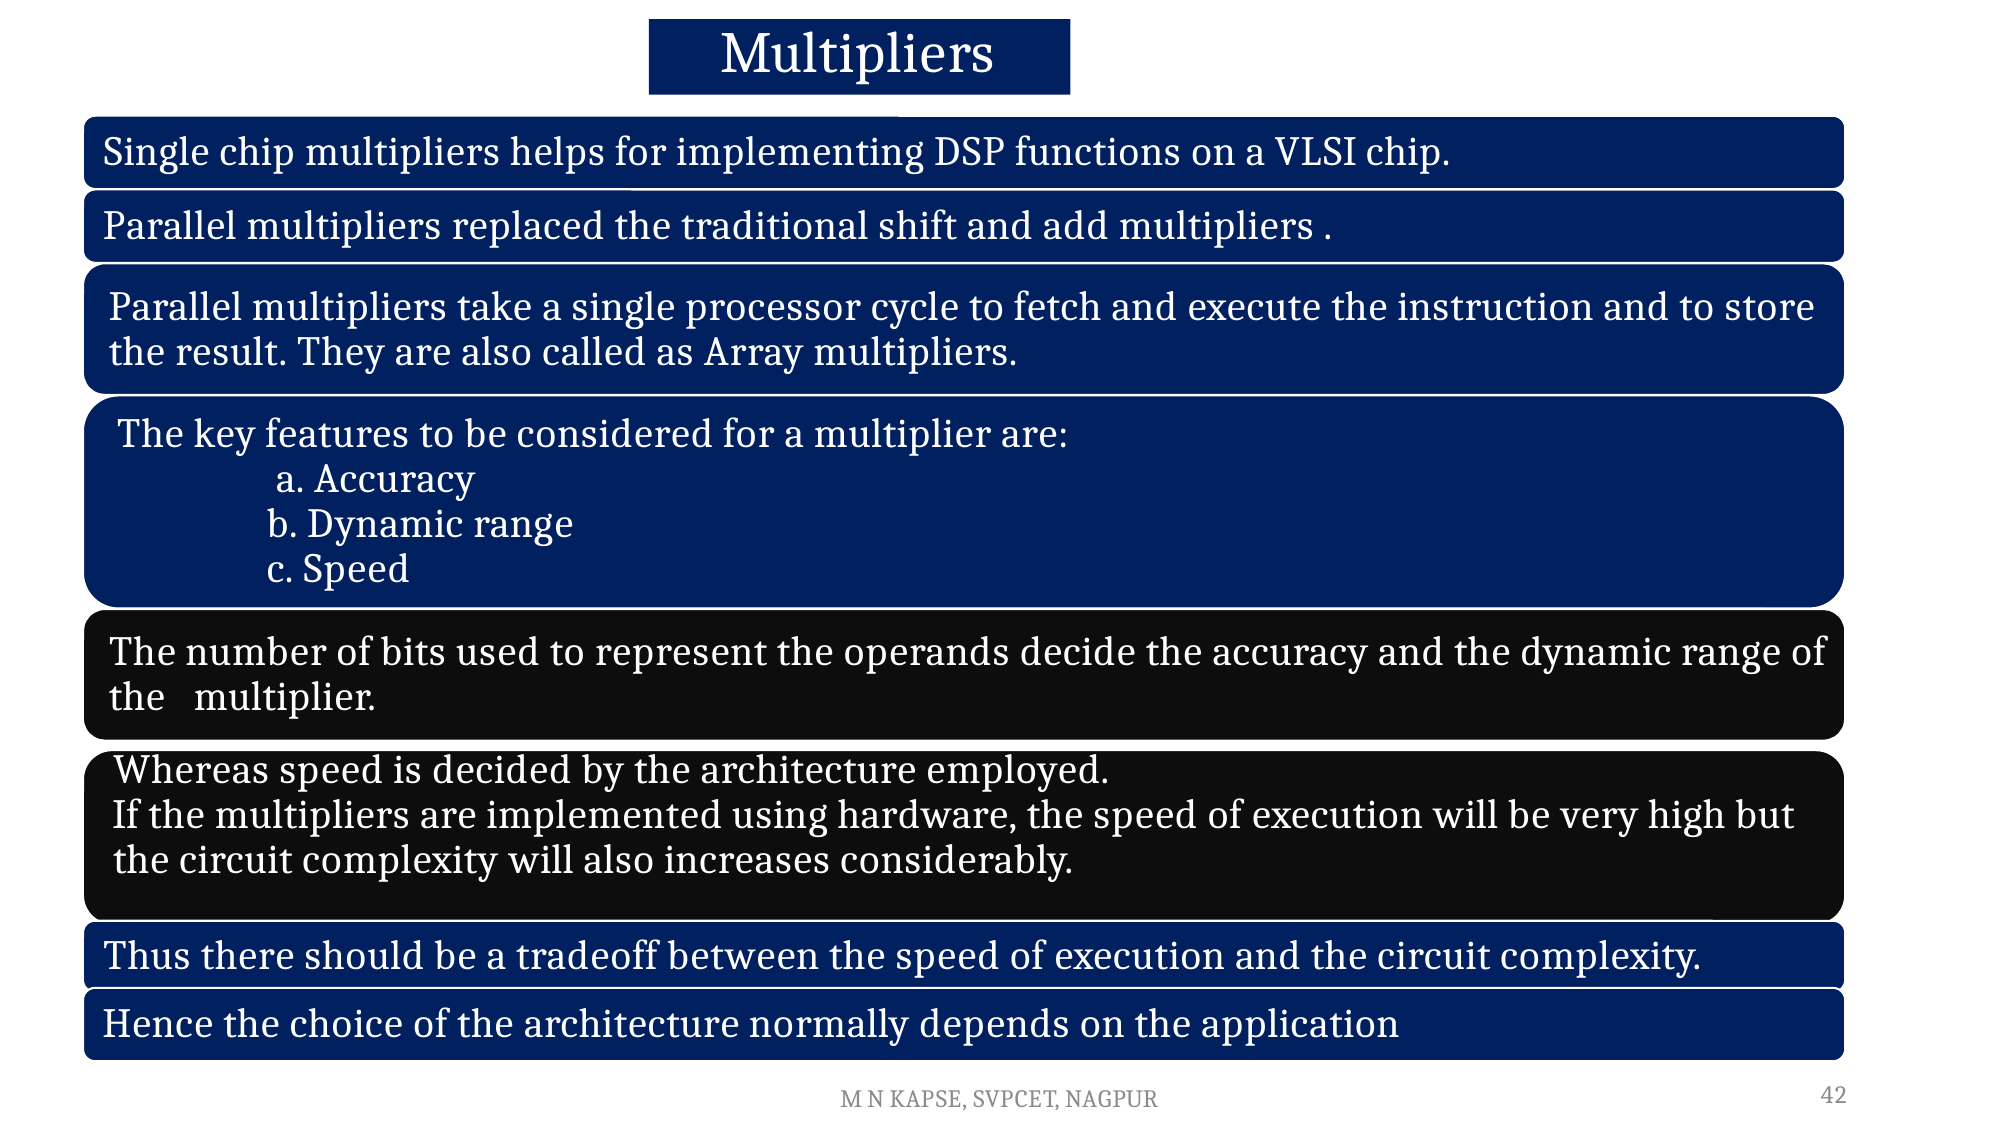

# Multipliers
Single chip multipliers helps for implementing DSP functions on a VLSI chip.
Parallel multipliers replaced the traditional shift and add multipliers .
Parallel multipliers take a single processor cycle to fetch and execute the instruction and to store the result. They are also called as Array multipliers.
The key features to be considered for a multiplier are:
	 a. Accuracy
	b. Dynamic range
	c. Speed
The number of bits used to represent the operands decide the accuracy and the dynamic range of the   multiplier.
Whereas speed is decided by the architecture employed.
If the multipliers are implemented using hardware, the speed of execution will be very high but the circuit complexity will also increases considerably.
Thus there should be a tradeoff between the speed of execution and the circuit complexity.
Hence the choice of the architecture normally depends on the application
42
M N KAPSE, SVPCET, NAGPUR